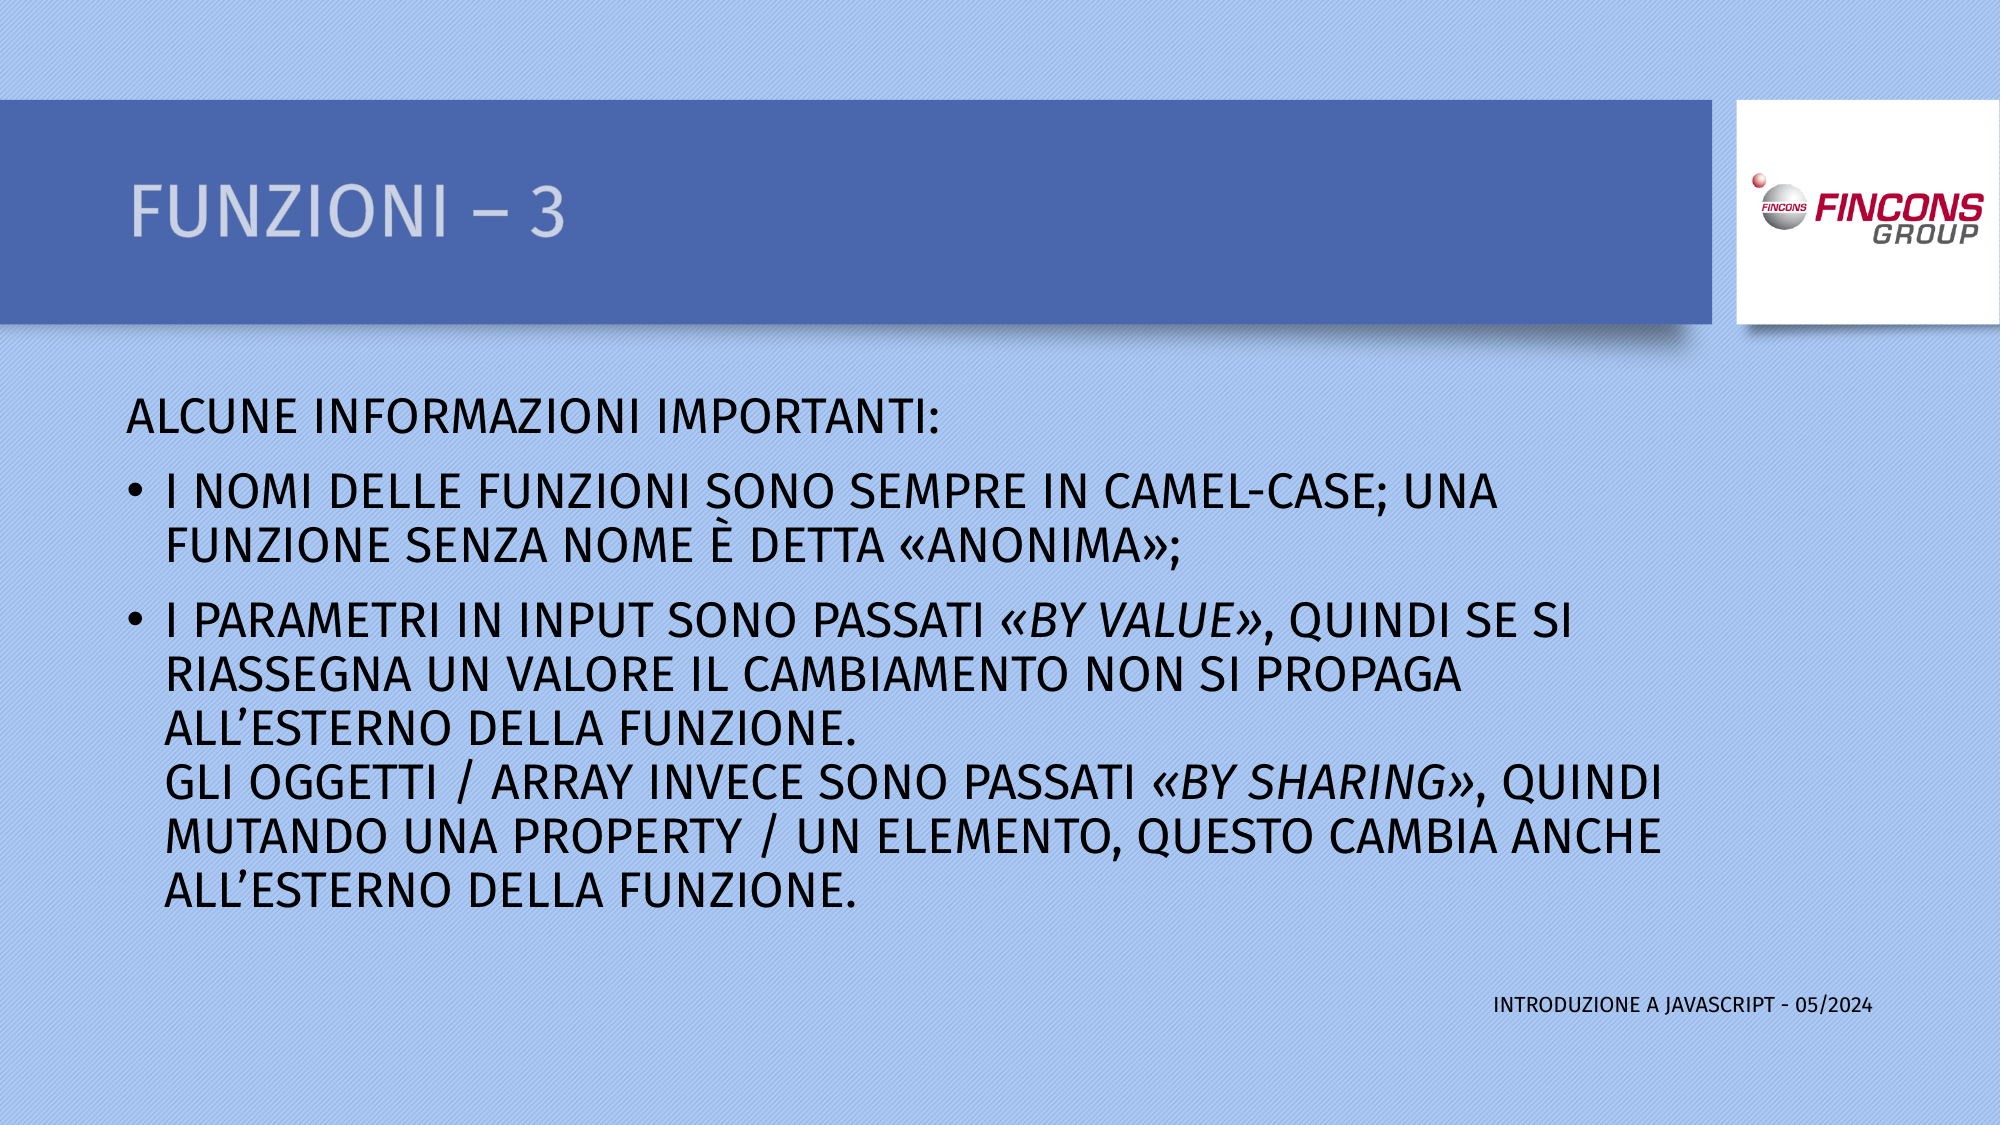

# FUNZIONI – 3
ALCUNE INFORMAZIONI IMPORTANTI:
I NOMI DELLE FUNZIONI SONO SEMPRE IN CAMEL-CASE; UNA FUNZIONE SENZA NOME È DETTA «ANONIMA»;
I PARAMETRI IN INPUT SONO PASSATI «BY VALUE», QUINDI SE SI RIASSEGNA UN VALORE IL CAMBIAMENTO NON SI PROPAGA ALL’ESTERNO DELLA FUNZIONE.
GLI OGGETTI / ARRAY INVECE SONO PASSATI «BY SHARING», QUINDI MUTANDO UNA PROPERTY / UN ELEMENTO, QUESTO CAMBIA ANCHE ALL’ESTERNO DELLA FUNZIONE.
INTRODUZIONE A JAVASCRIPT - 05/2024